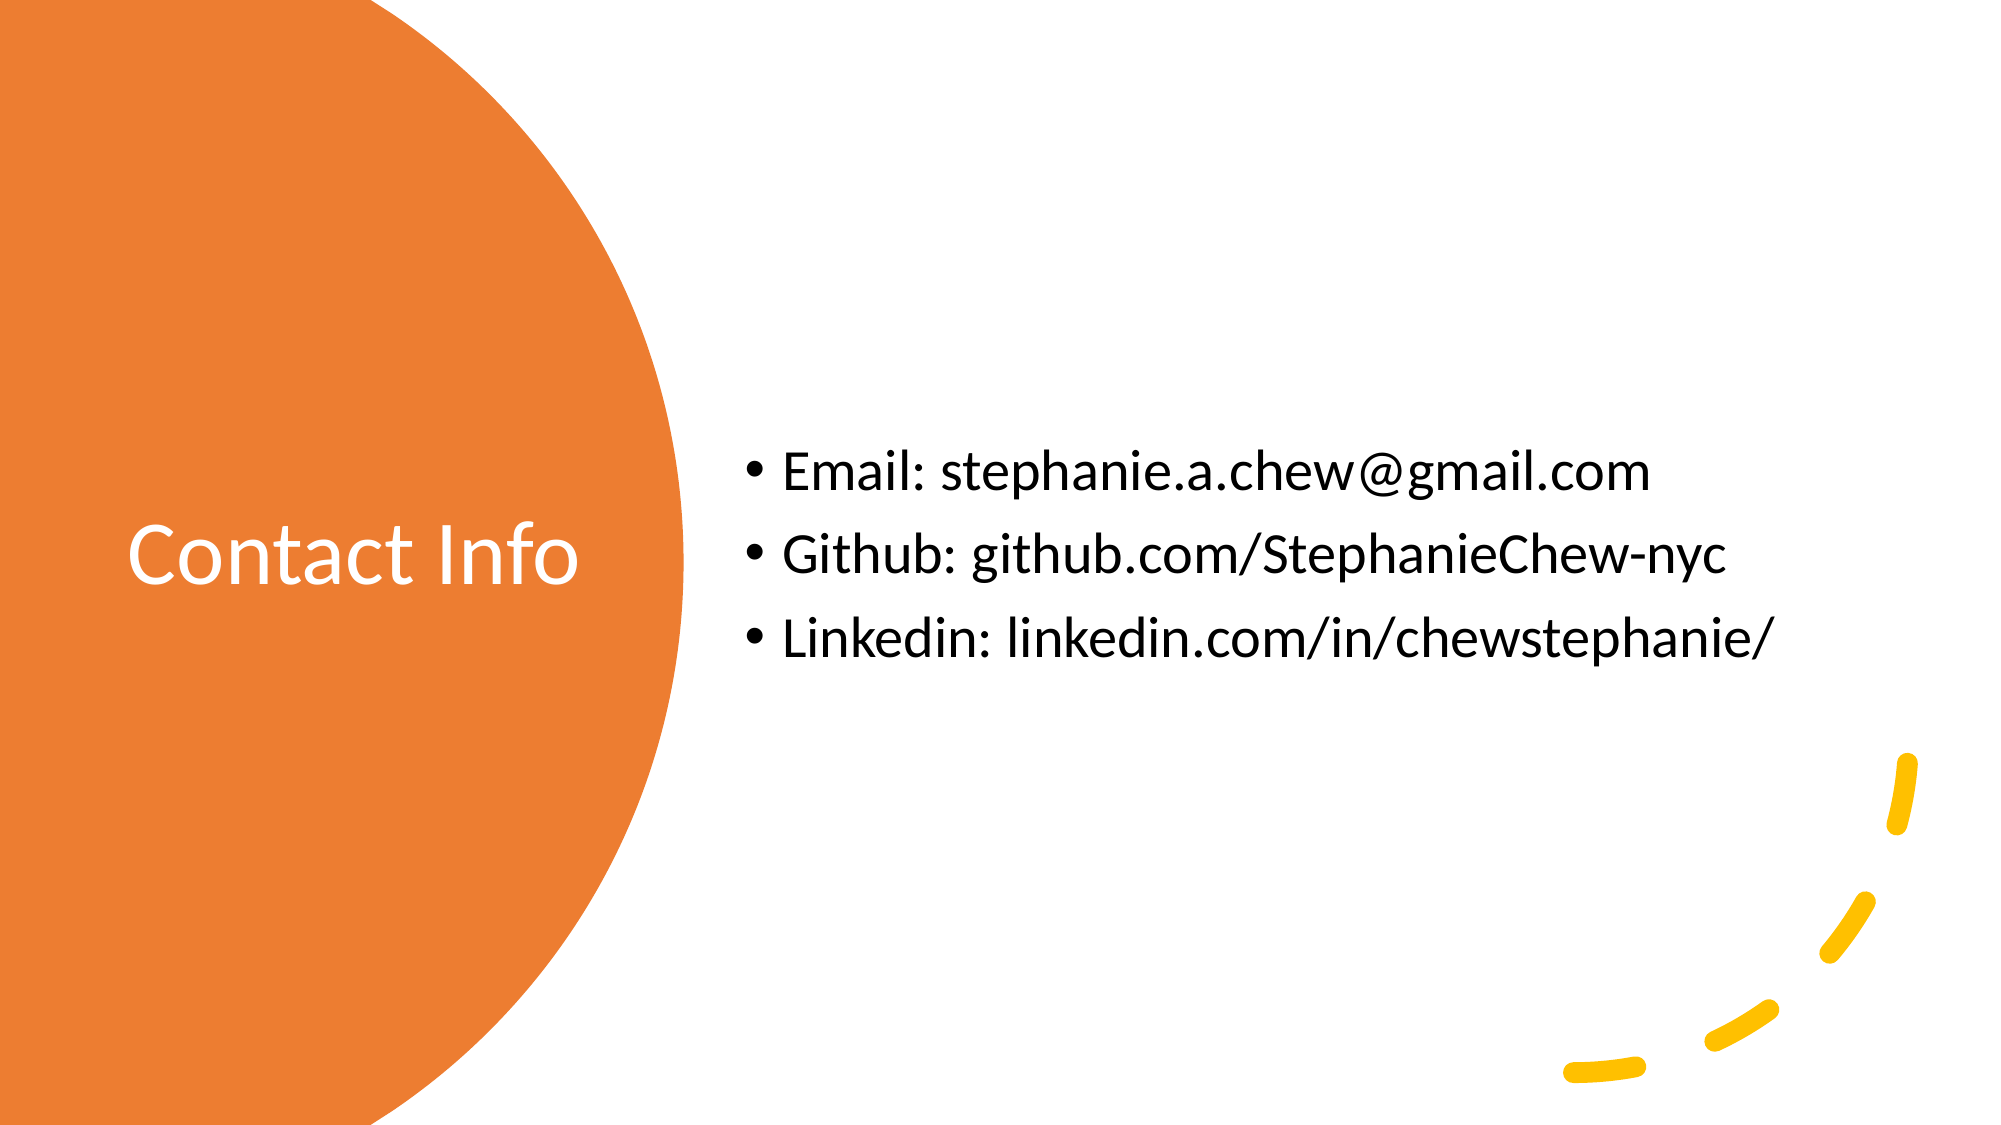

Email: stephanie.a.chew@gmail.com
Github: github.com/StephanieChew-nyc
Linkedin: linkedin.com/in/chewstephanie/
# Contact Info